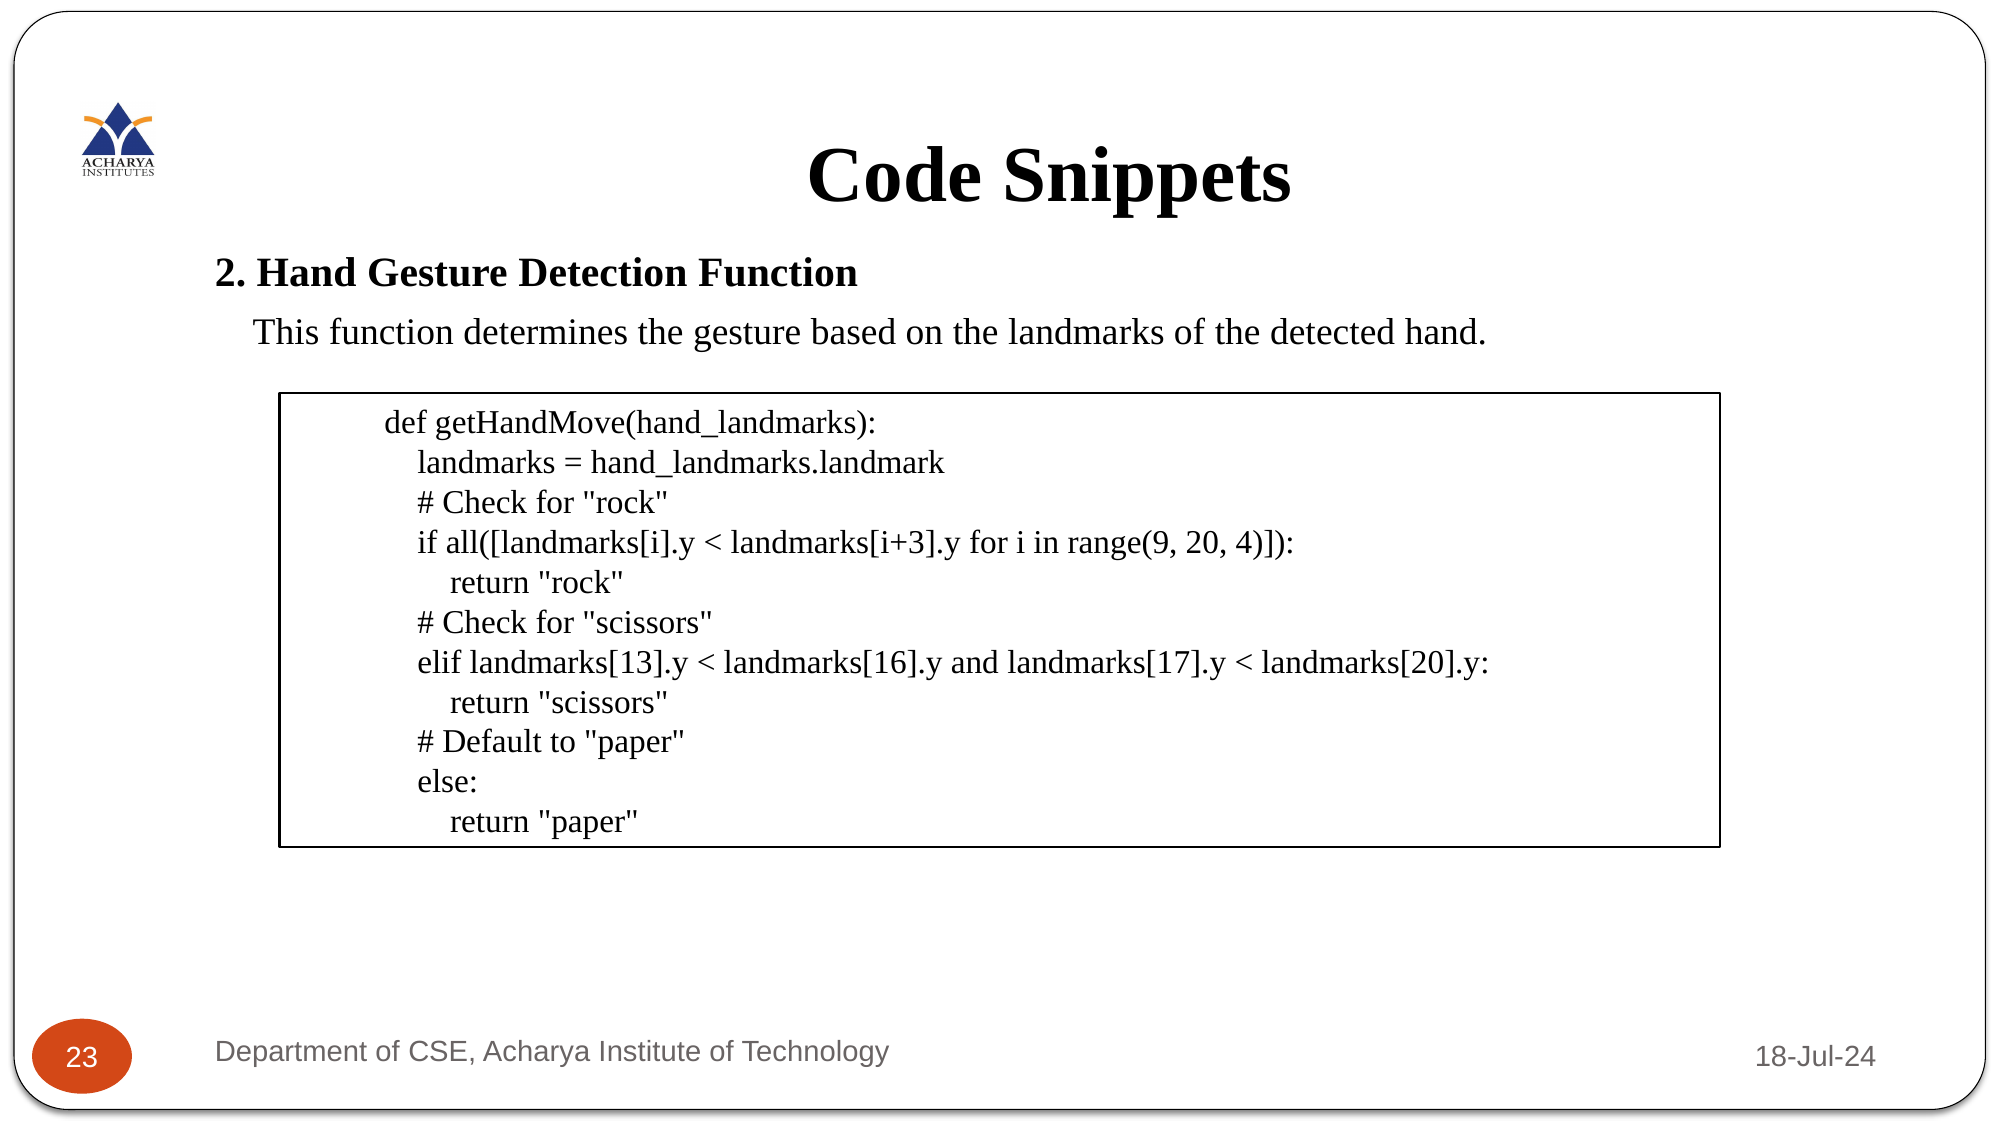

# Code Snippets
2. Hand Gesture Detection Function
    This function determines the gesture based on the landmarks of the detected hand.

def getHandMove(hand_landmarks):
    landmarks = hand_landmarks.landmark
    # Check for "rock"
    if all([landmarks[i].y < landmarks[i+3].y for i in range(9, 20, 4)]):
        return "rock"
    # Check for "scissors"
    elif landmarks[13].y < landmarks[16].y and landmarks[17].y < landmarks[20].y:
        return "scissors"
    # Default to "paper"
    else:
        return "paper"
Department of CSE, Acharya Institute of Technology
18-Jul-24
23